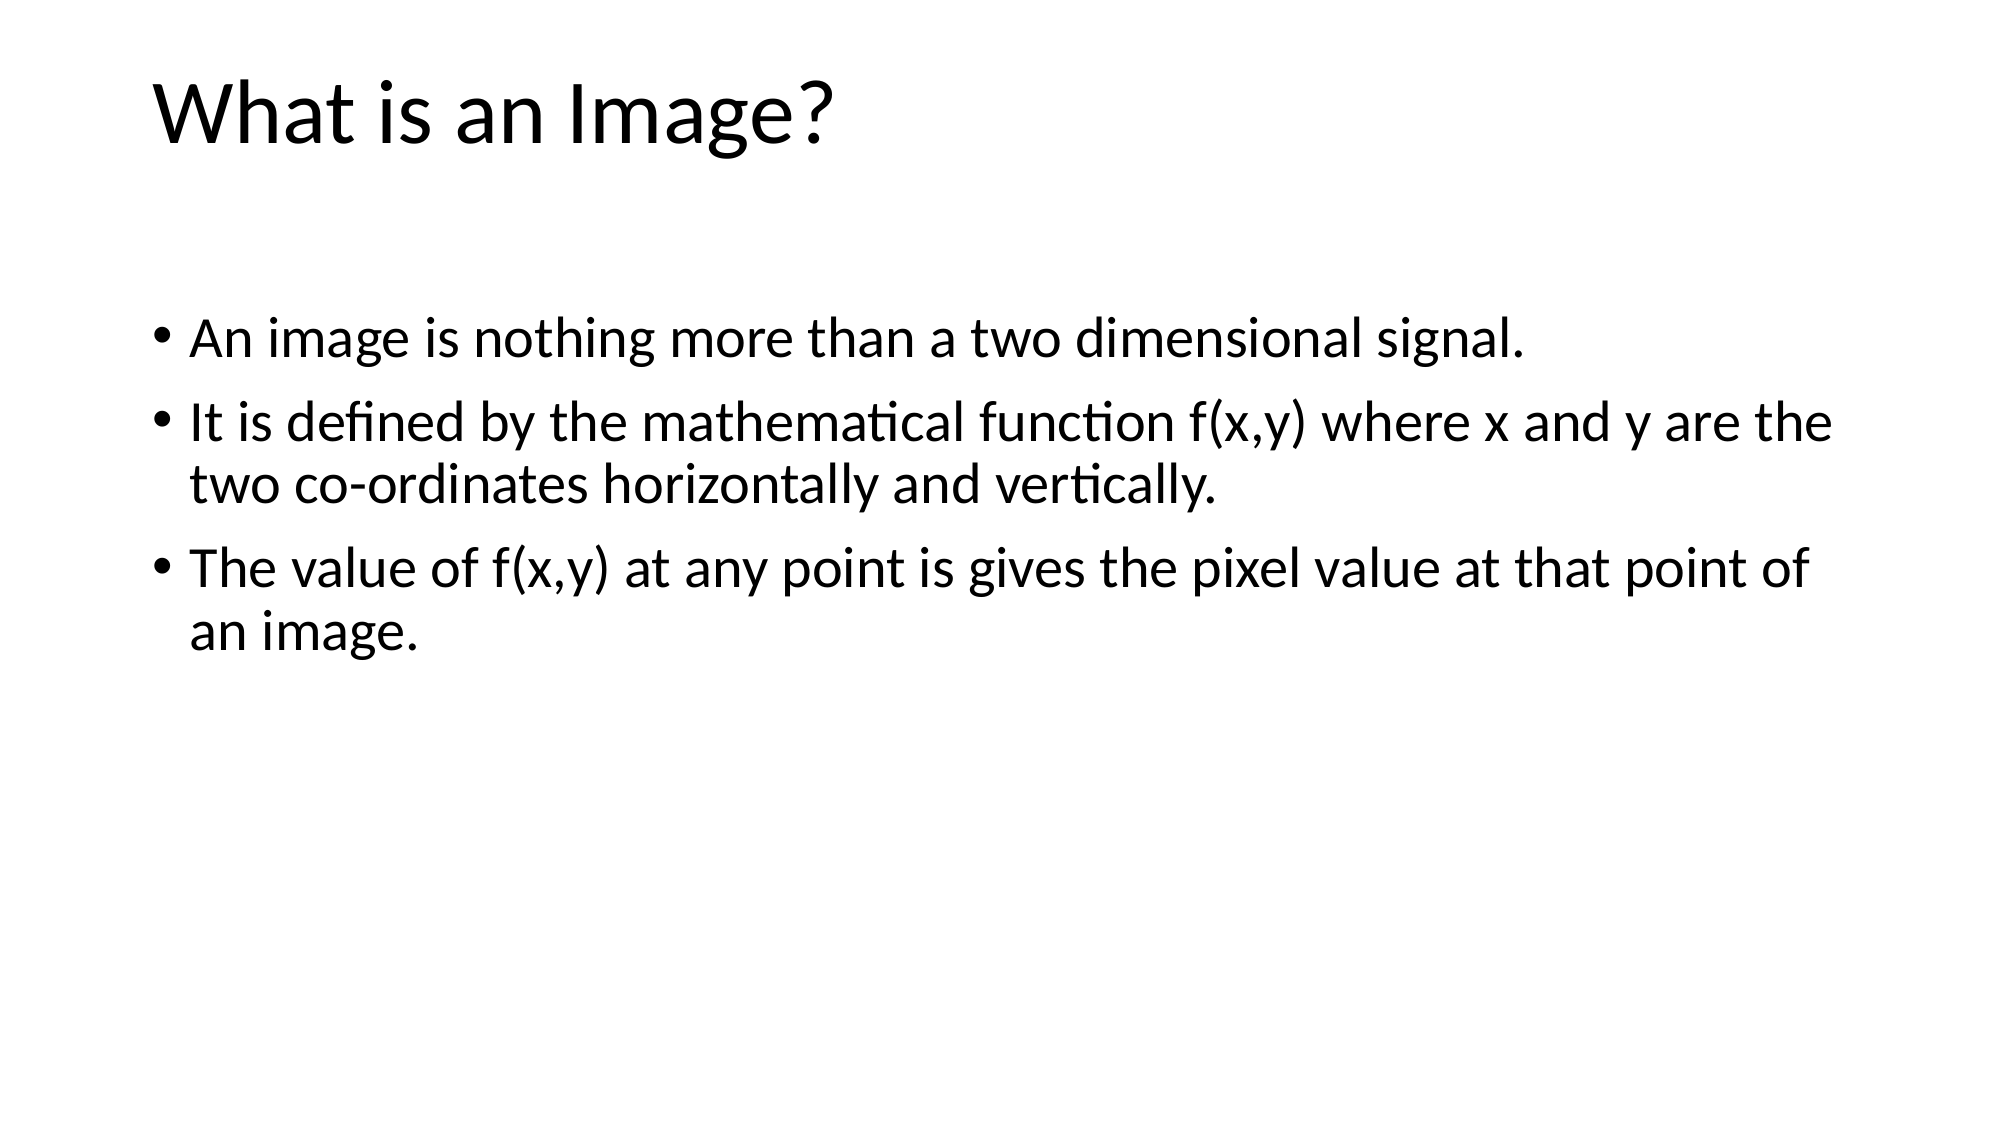

# What is an Image?
An image is nothing more than a two dimensional signal.
It is defined by the mathematical function f(x,y) where x and y are the two co-ordinates horizontally and vertically.
The value of f(x,y) at any point is gives the pixel value at that point of an image.